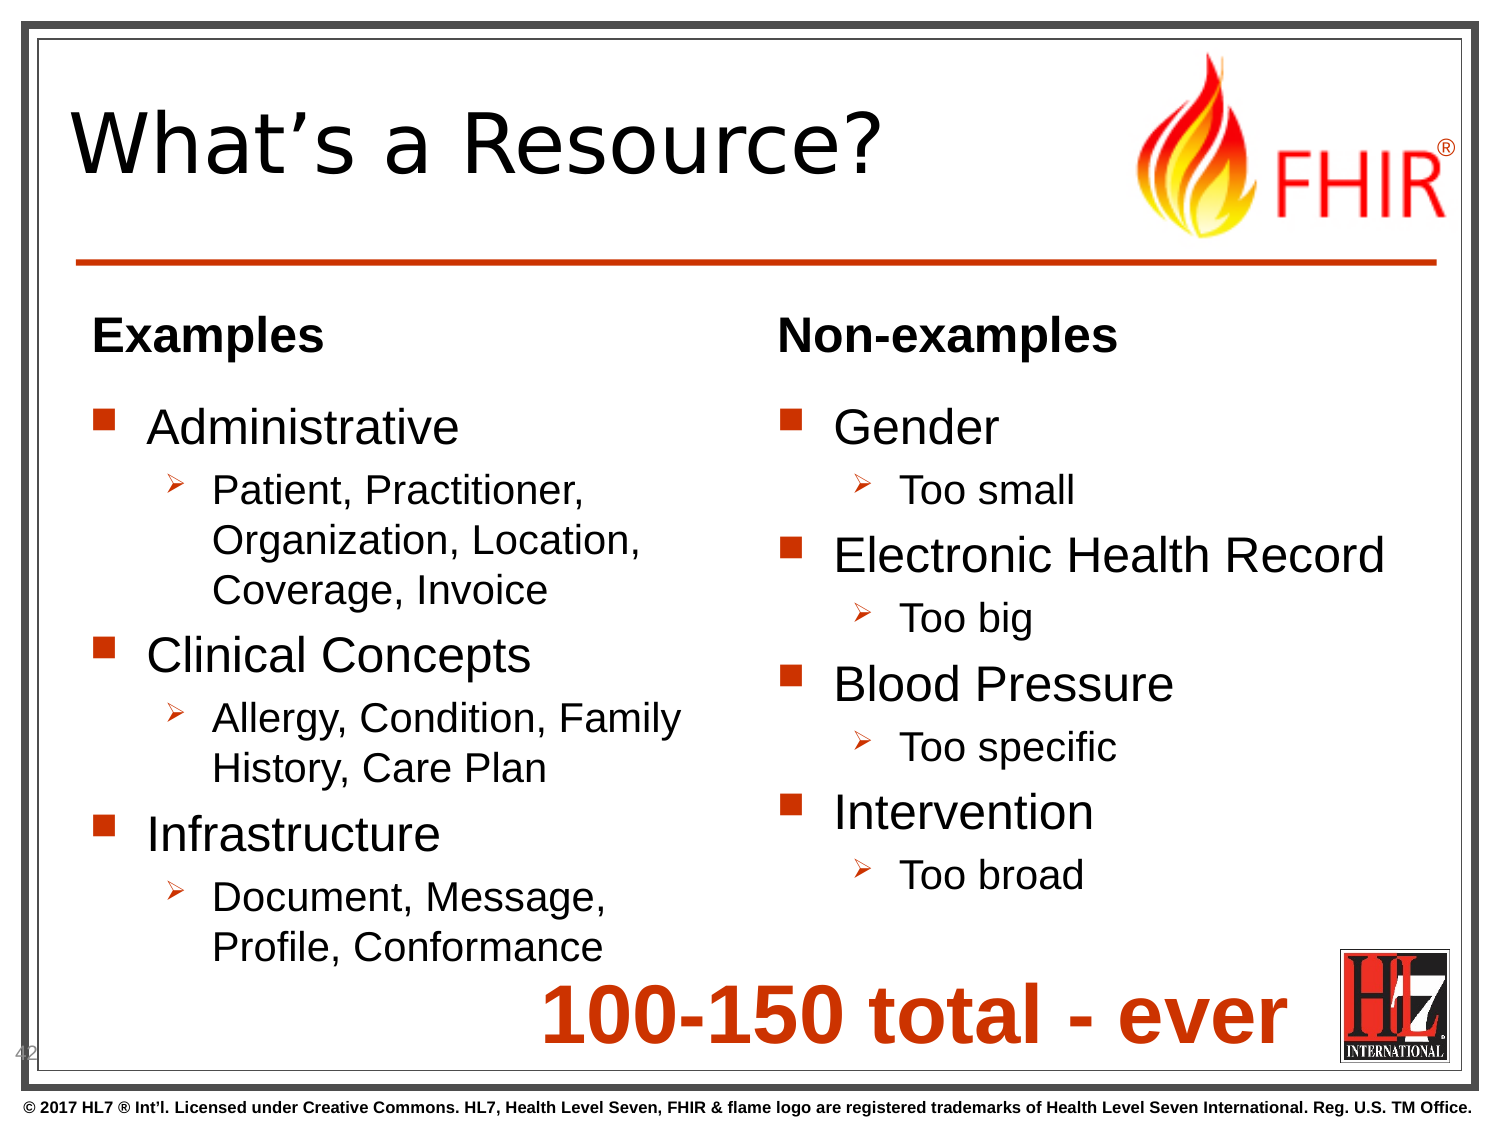

# What’s a Resource?
Examples
Non-examples
Administrative
Patient, Practitioner, Organization, Location, Coverage, Invoice
Clinical Concepts
Allergy, Condition, Family History, Care Plan
Infrastructure
Document, Message, Profile, Conformance
Gender
Too small
Electronic Health Record
Too big
Blood Pressure
Too specific
Intervention
Too broad
100-150 total - ever
42